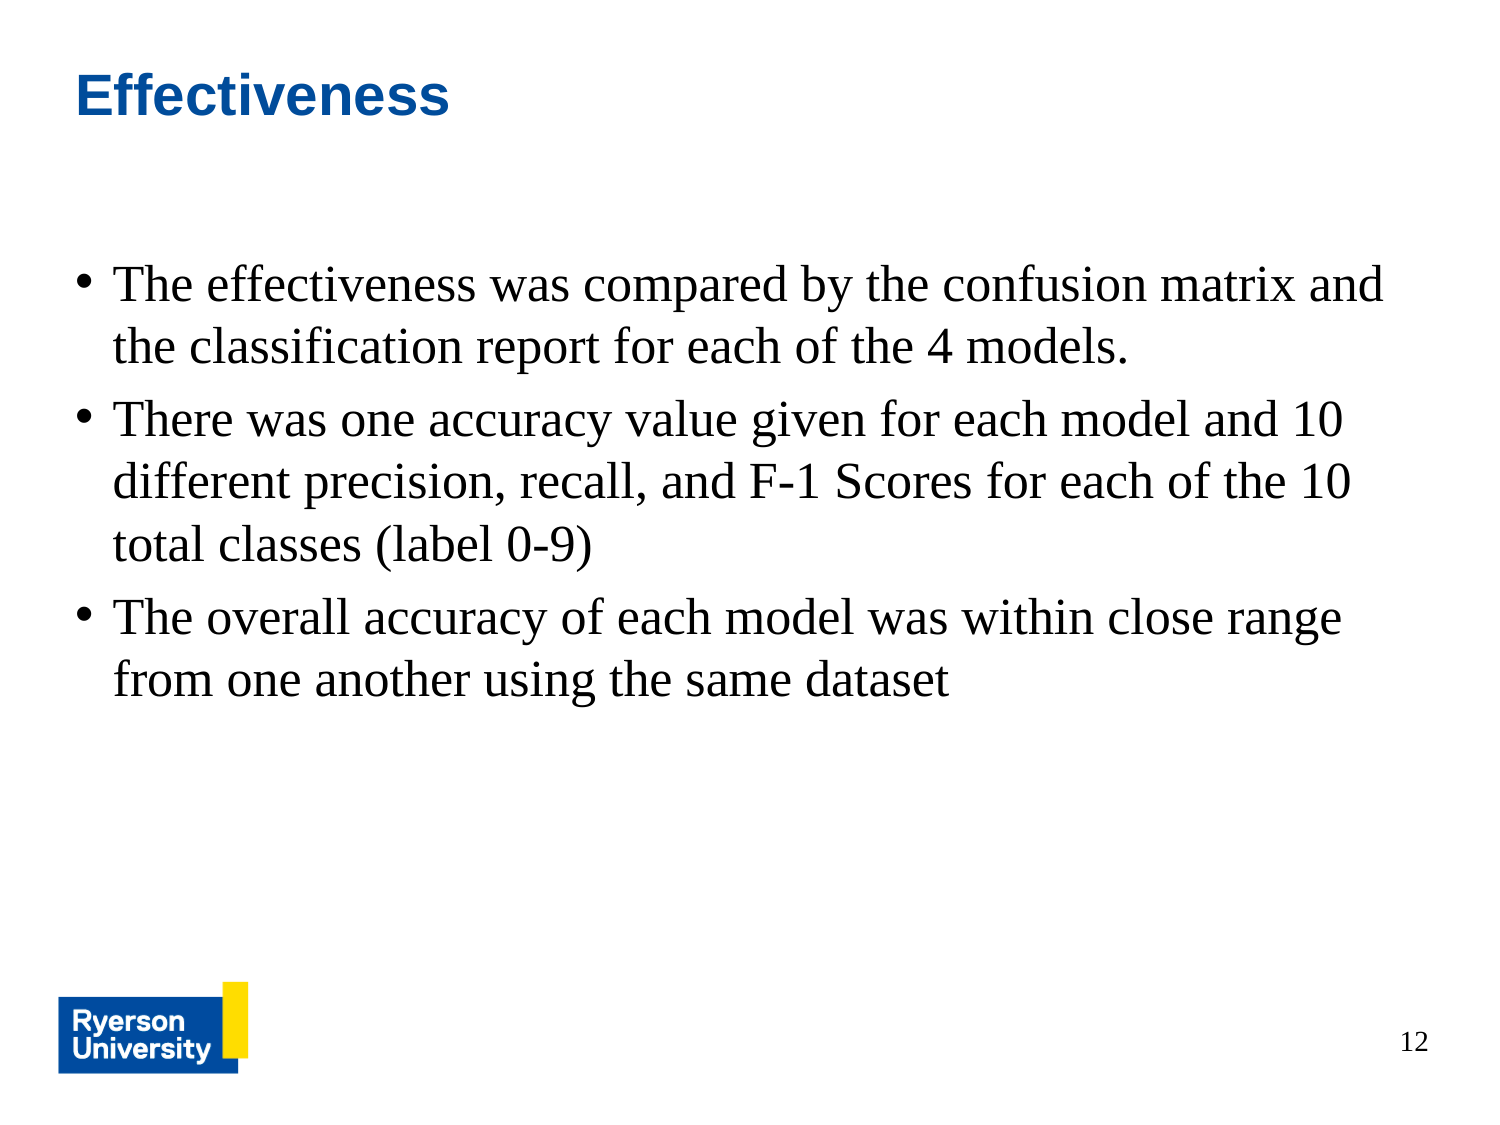

# Effectiveness
The effectiveness was compared by the confusion matrix and the classification report for each of the 4 models.
There was one accuracy value given for each model and 10 different precision, recall, and F-1 Scores for each of the 10 total classes (label 0-9)
The overall accuracy of each model was within close range from one another using the same dataset
12